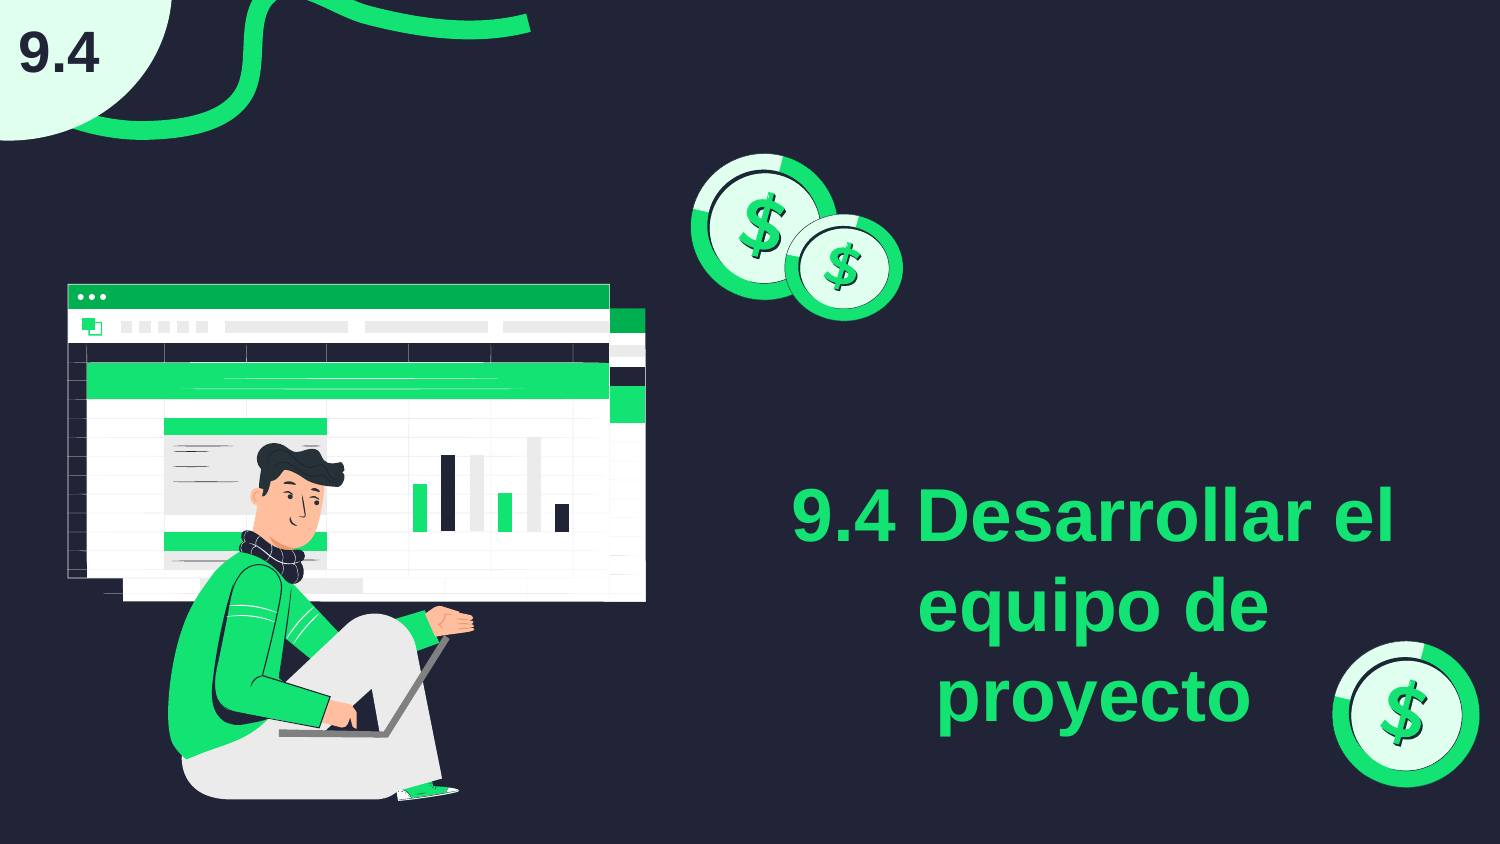

9.4

9.4 Desarrollar el equipo de proyecto